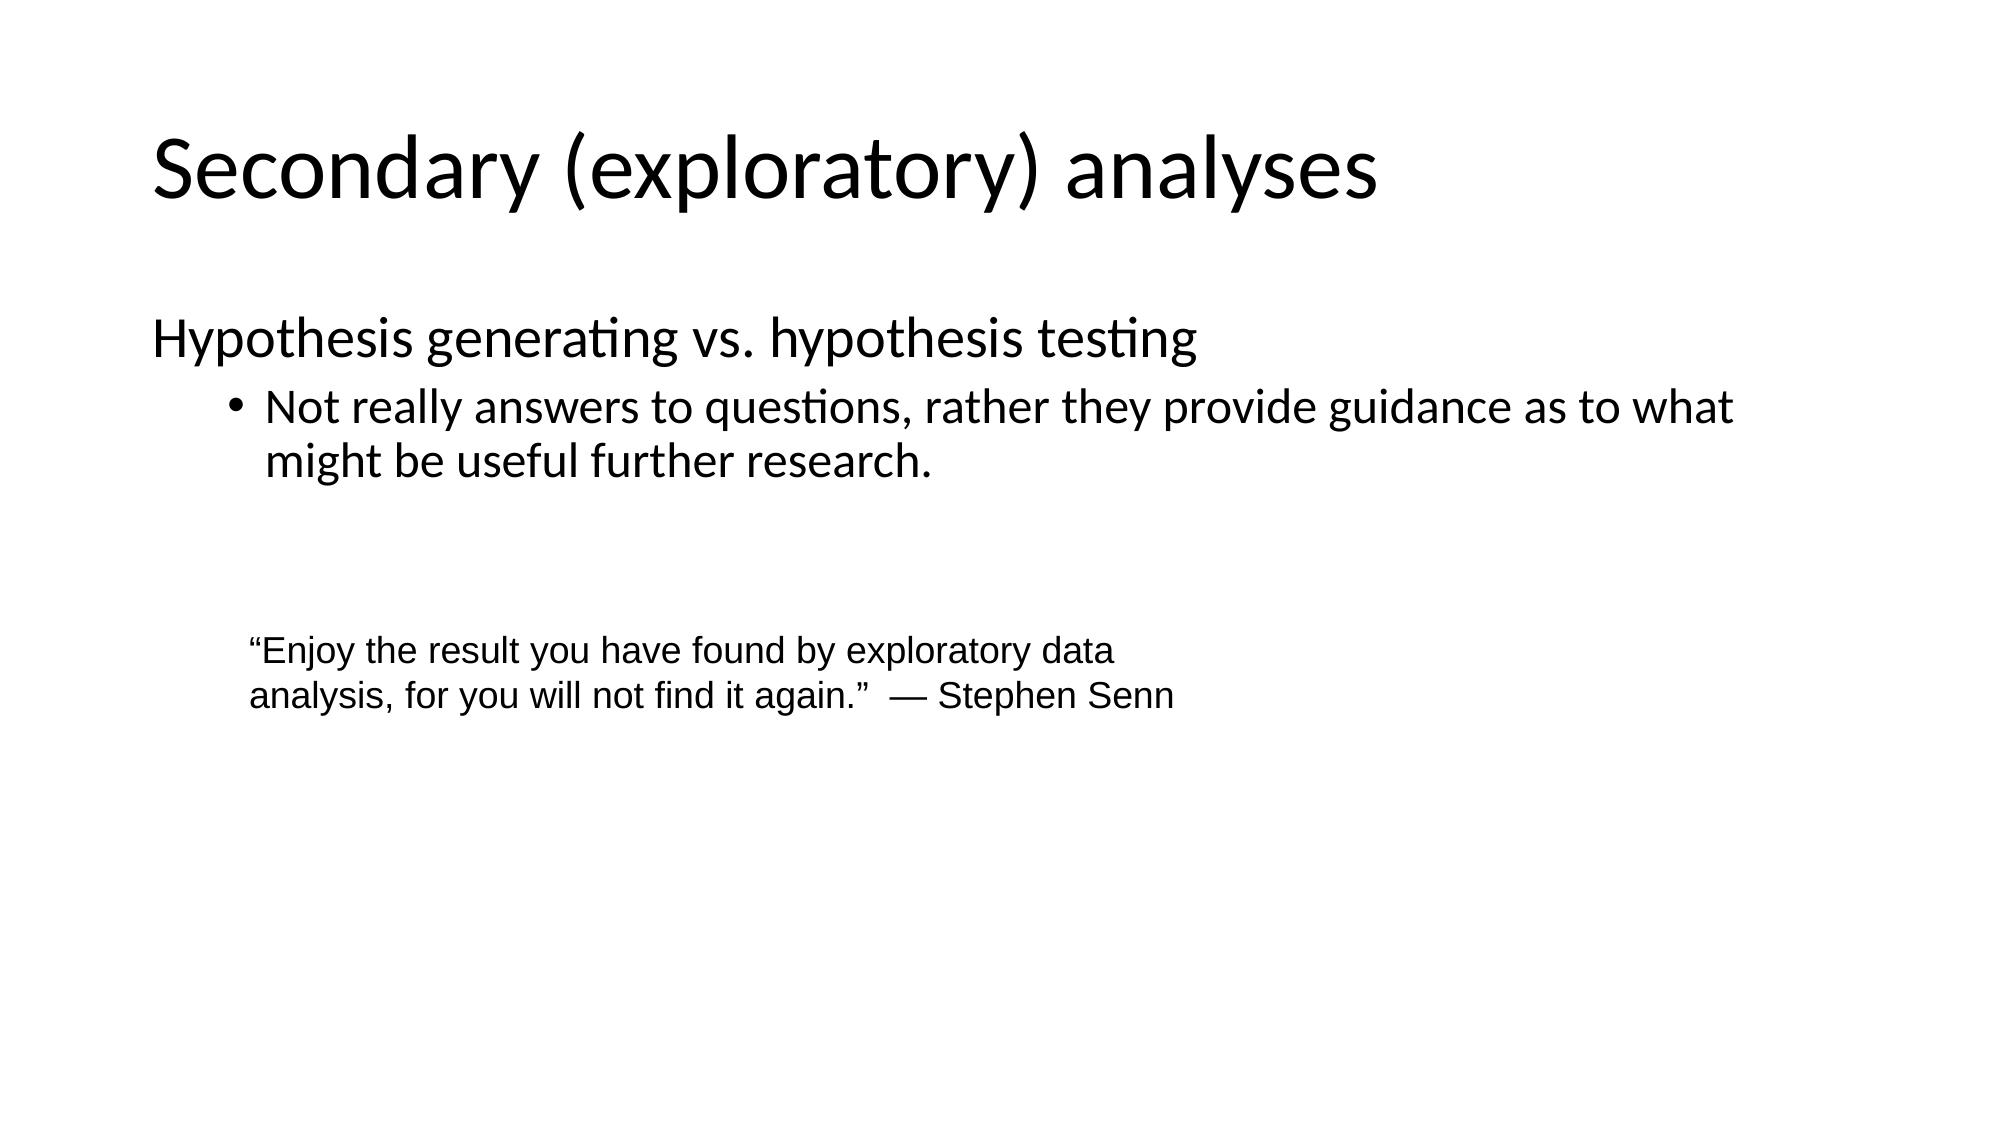

# Secondary (exploratory) analyses
Hypothesis generating vs. hypothesis testing
Not really answers to questions, rather they provide guidance as to what might be useful further research.

“Enjoy the result you have found by exploratory data analysis, for you will not find it again.”  — Stephen Senn